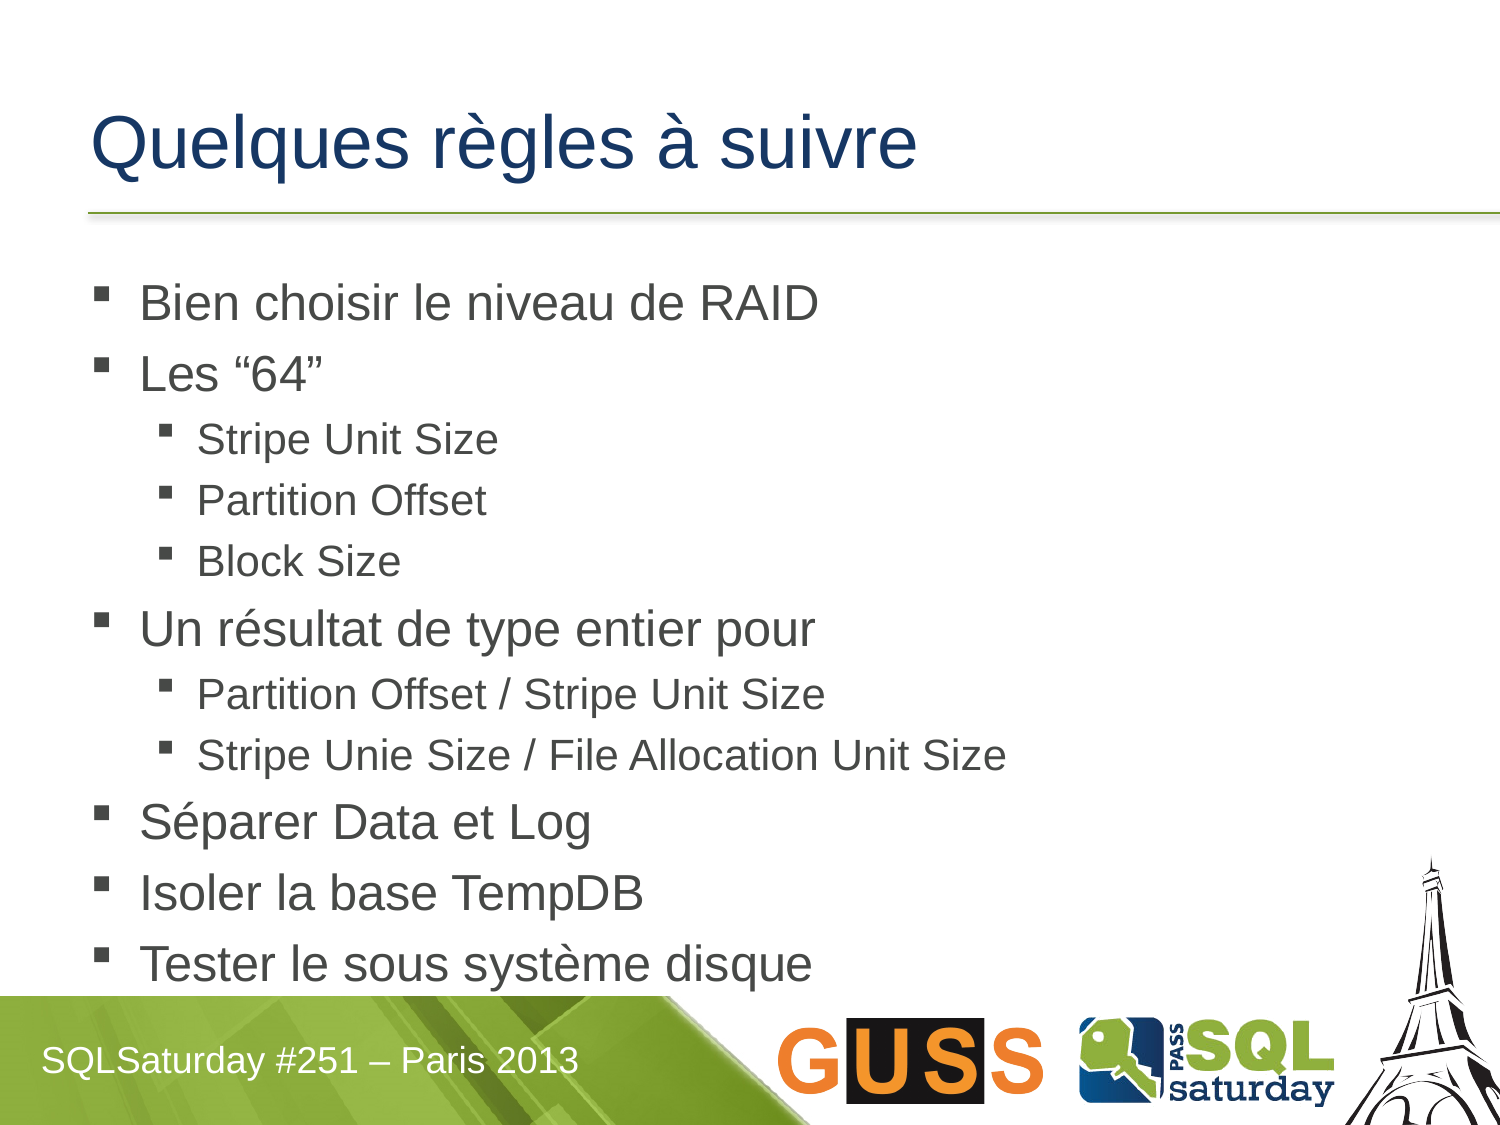

# Quelques règles à suivre
Bien choisir le niveau de RAID
Les “64”
Stripe Unit Size
Partition Offset
Block Size
Un résultat de type entier pour
Partition Offset / Stripe Unit Size
Stripe Unie Size / File Allocation Unit Size
Séparer Data et Log
Isoler la base TempDB
Tester le sous système disque